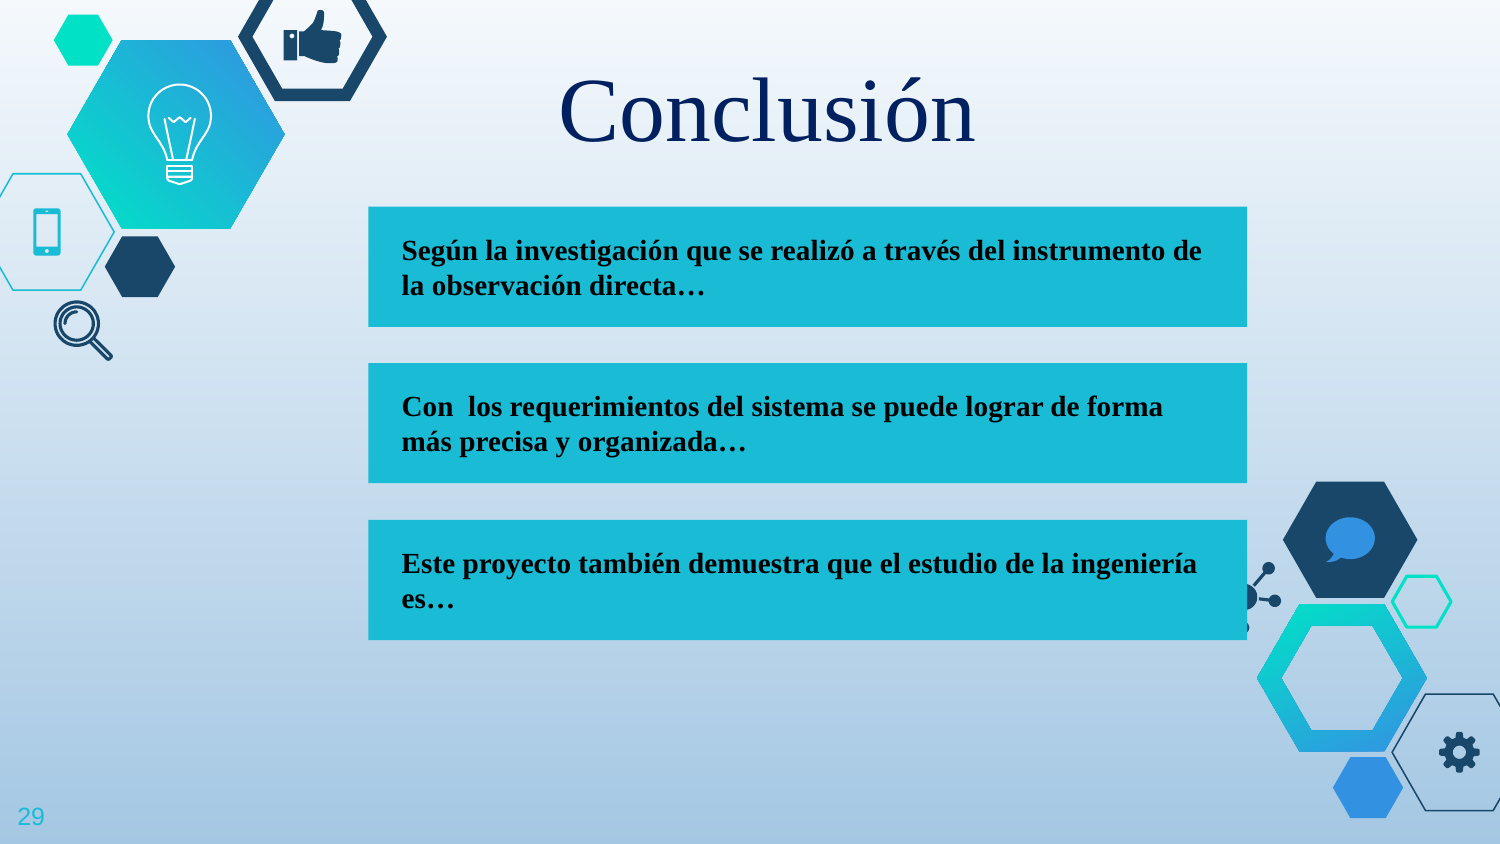

Conclusión

Según la investigación que se realizó a través del instrumento de la observación directa…

Con  los requerimientos del sistema se puede lograr de forma más precisa y organizada…

Este proyecto también demuestra que el estudio de la ingeniería es…
29